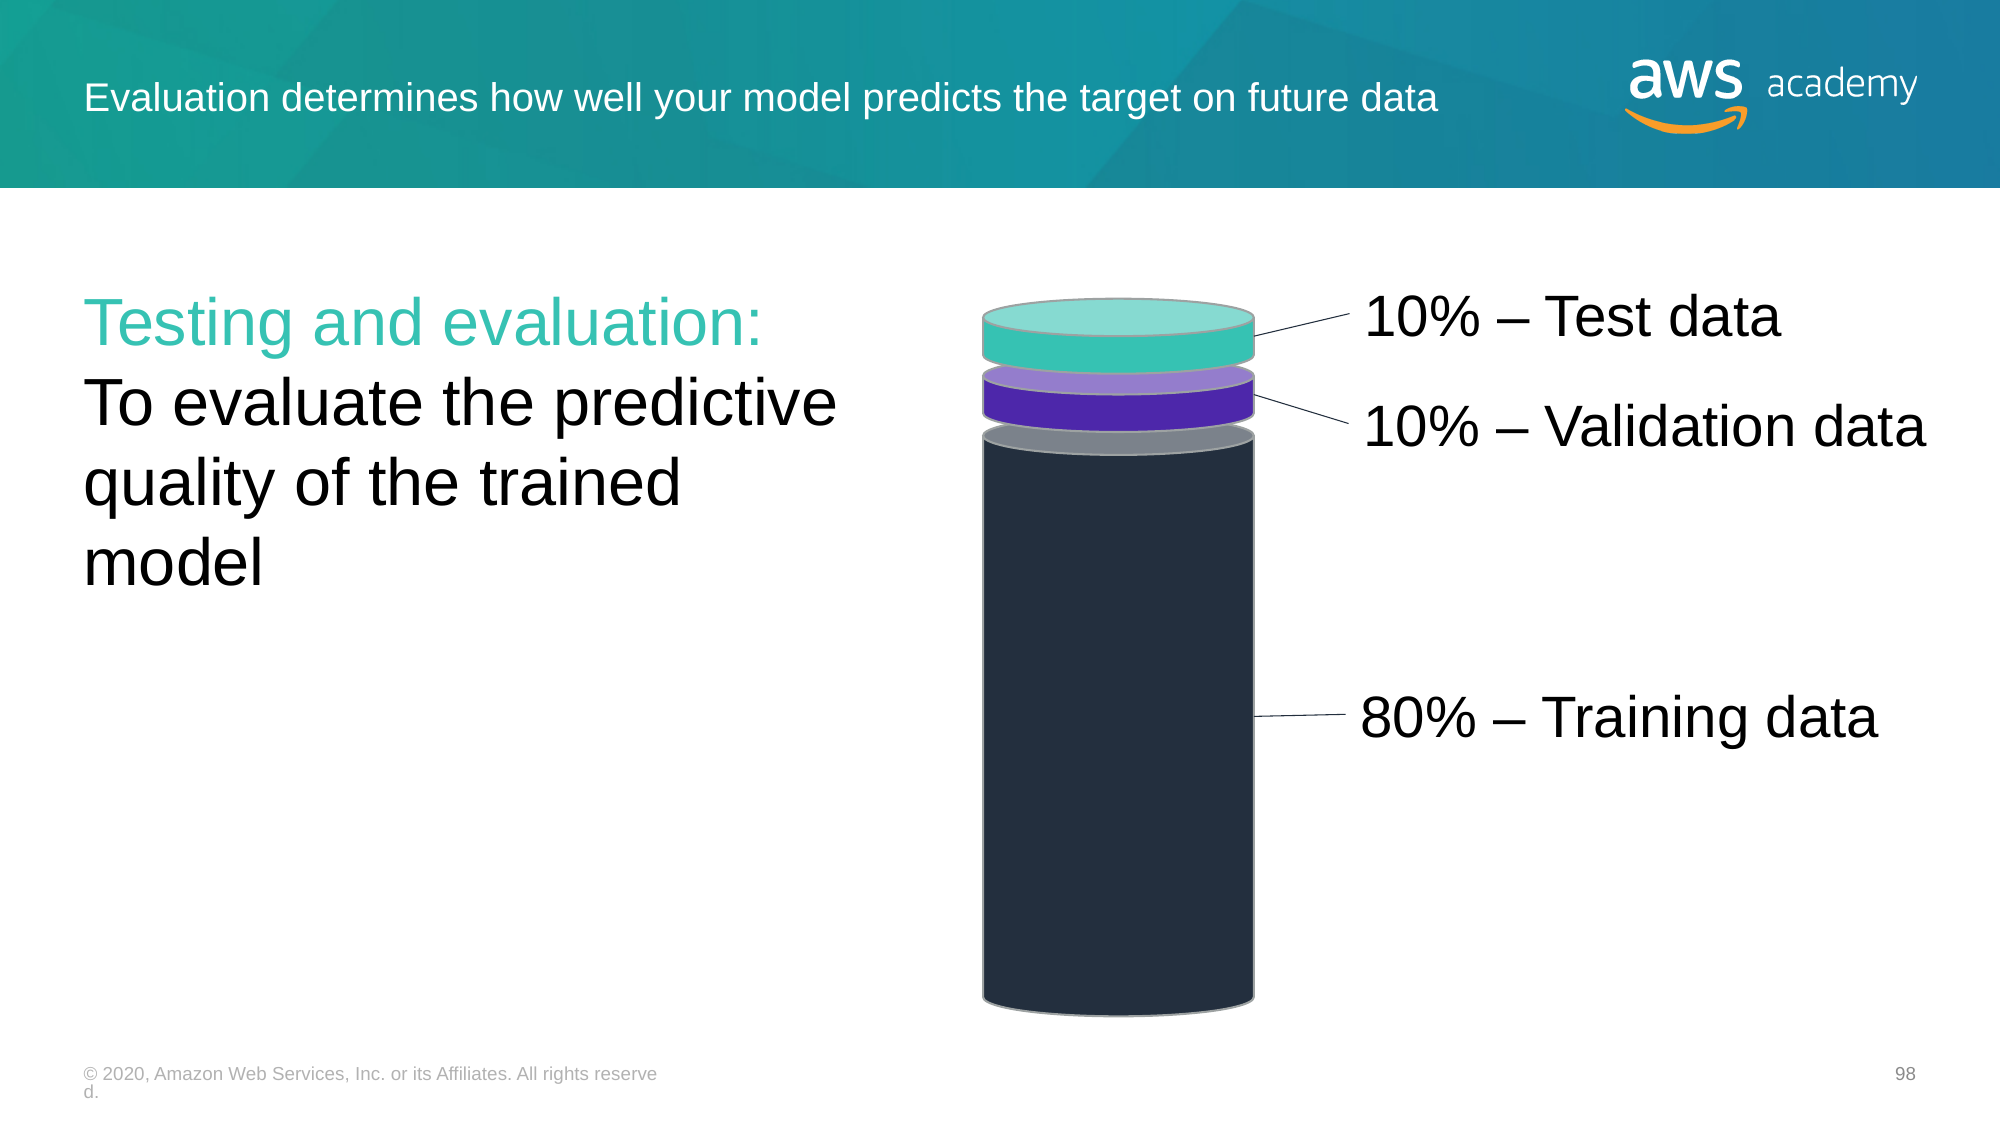

# Evaluation determines how well your model predicts the target on future data
Testing and evaluation:
To evaluate the predictive quality of the trained model
10% – Test data

10% – Validation data

80% – Training data
© 2020, Amazon Web Services, Inc. or its Affiliates. All rights reserved.
98